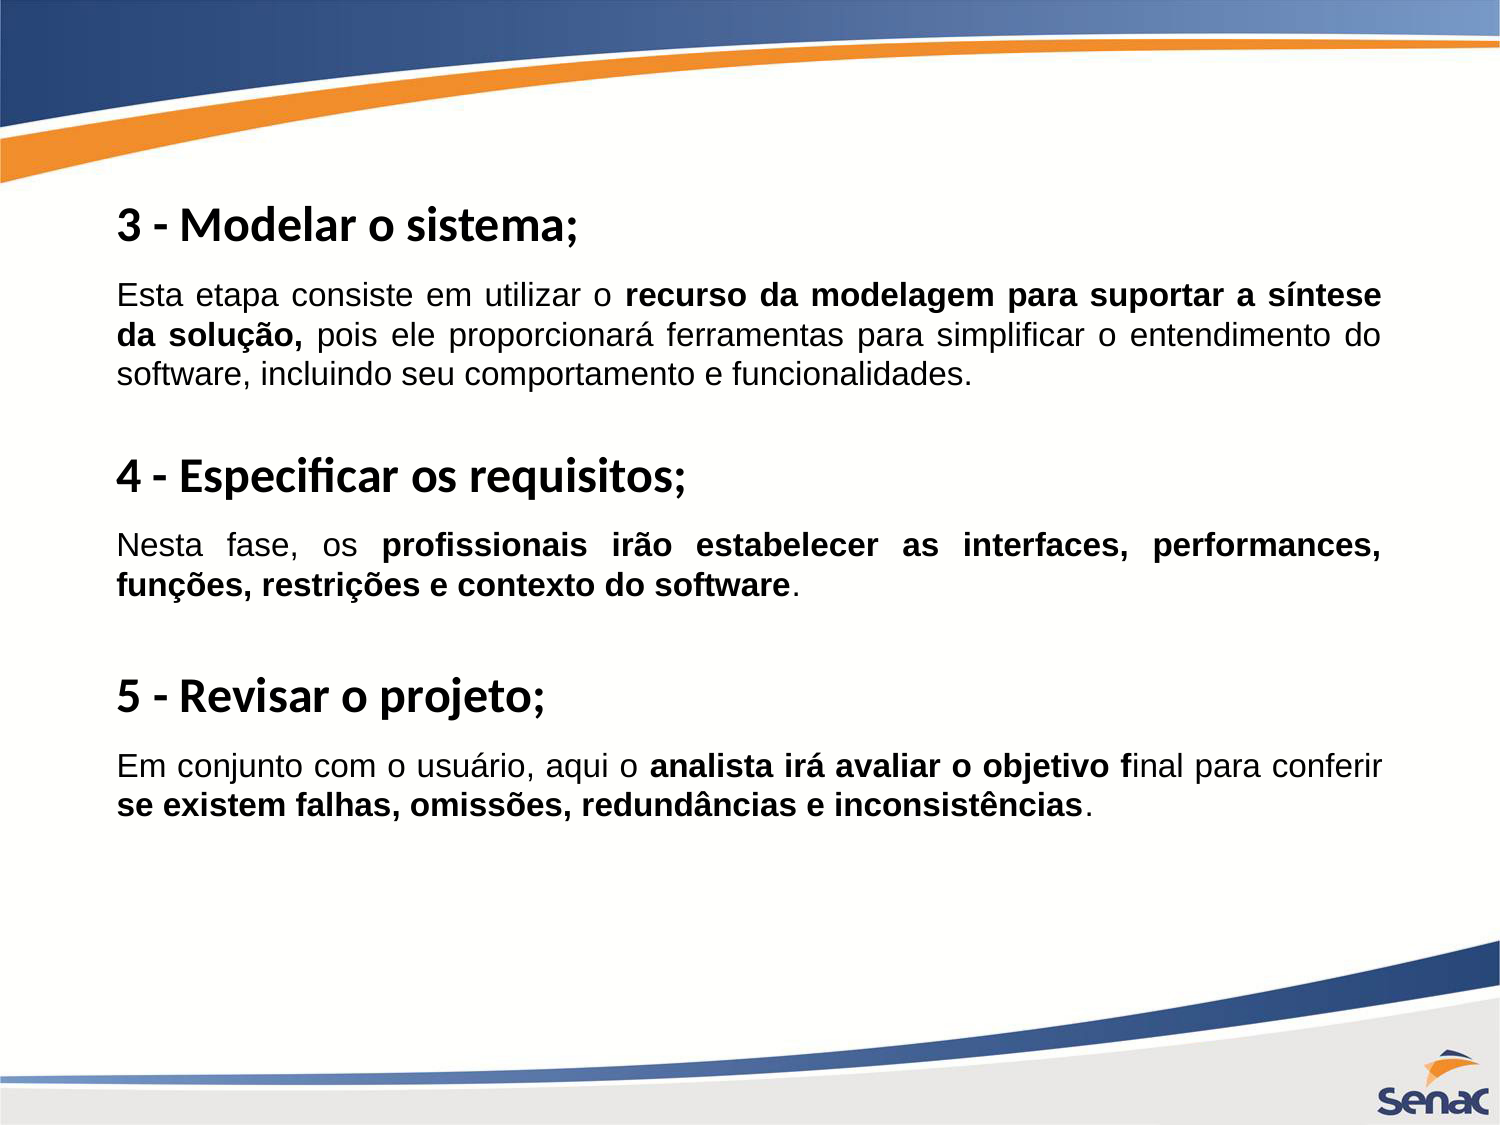

3 - Modelar o sistema;
Esta etapa consiste em utilizar o recurso da modelagem para suportar a síntese da solução, pois ele proporcionará ferramentas para simplificar o entendimento do software, incluindo seu comportamento e funcionalidades.
4 - Especificar os requisitos;
Nesta fase, os profissionais irão estabelecer as interfaces, performances, funções, restrições e contexto do software.
5 - Revisar o projeto;
Em conjunto com o usuário, aqui o analista irá avaliar o objetivo final para conferir se existem falhas, omissões, redundâncias e inconsistências.